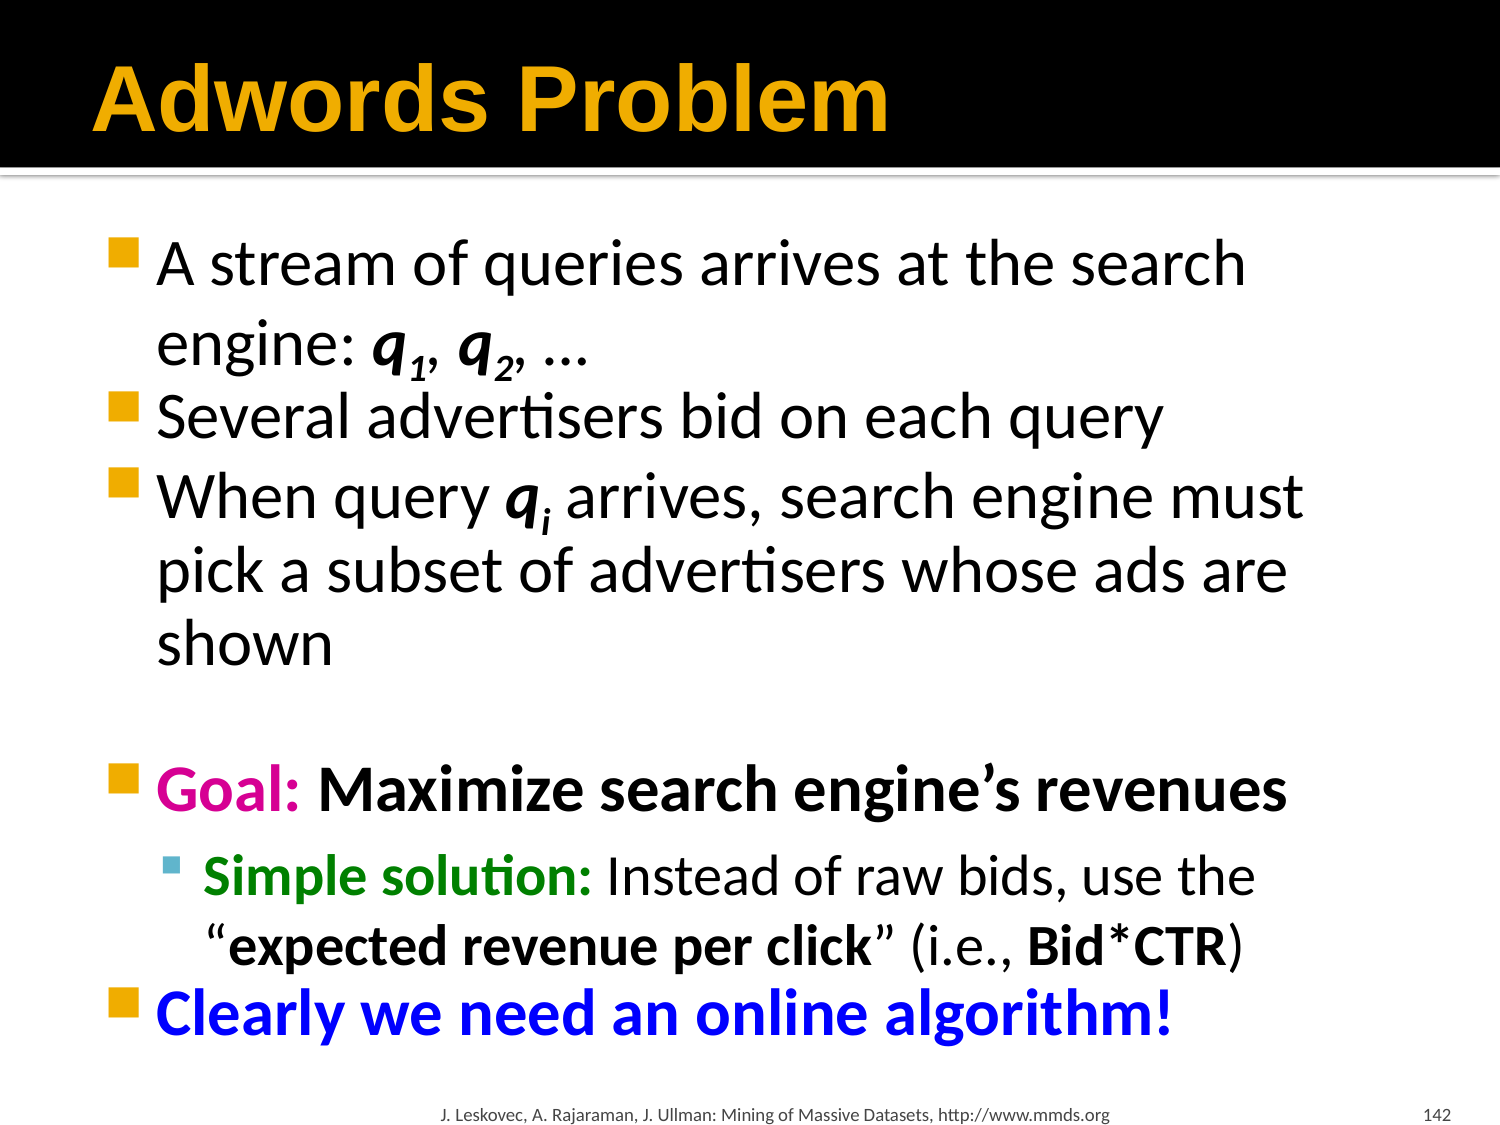

# Adwords Problem
A stream of queries arrives at the search engine: q1, q2, …
Several advertisers bid on each query
When query qi arrives, search engine must pick a subset of advertisers whose ads are shown

Goal: Maximize search engine’s revenues
Simple solution: Instead of raw bids, use the “expected revenue per click” (i.e., Bid*CTR)
Clearly we need an online algorithm!
J. Leskovec, A. Rajaraman, J. Ullman: Mining of Massive Datasets, http://www.mmds.org
142